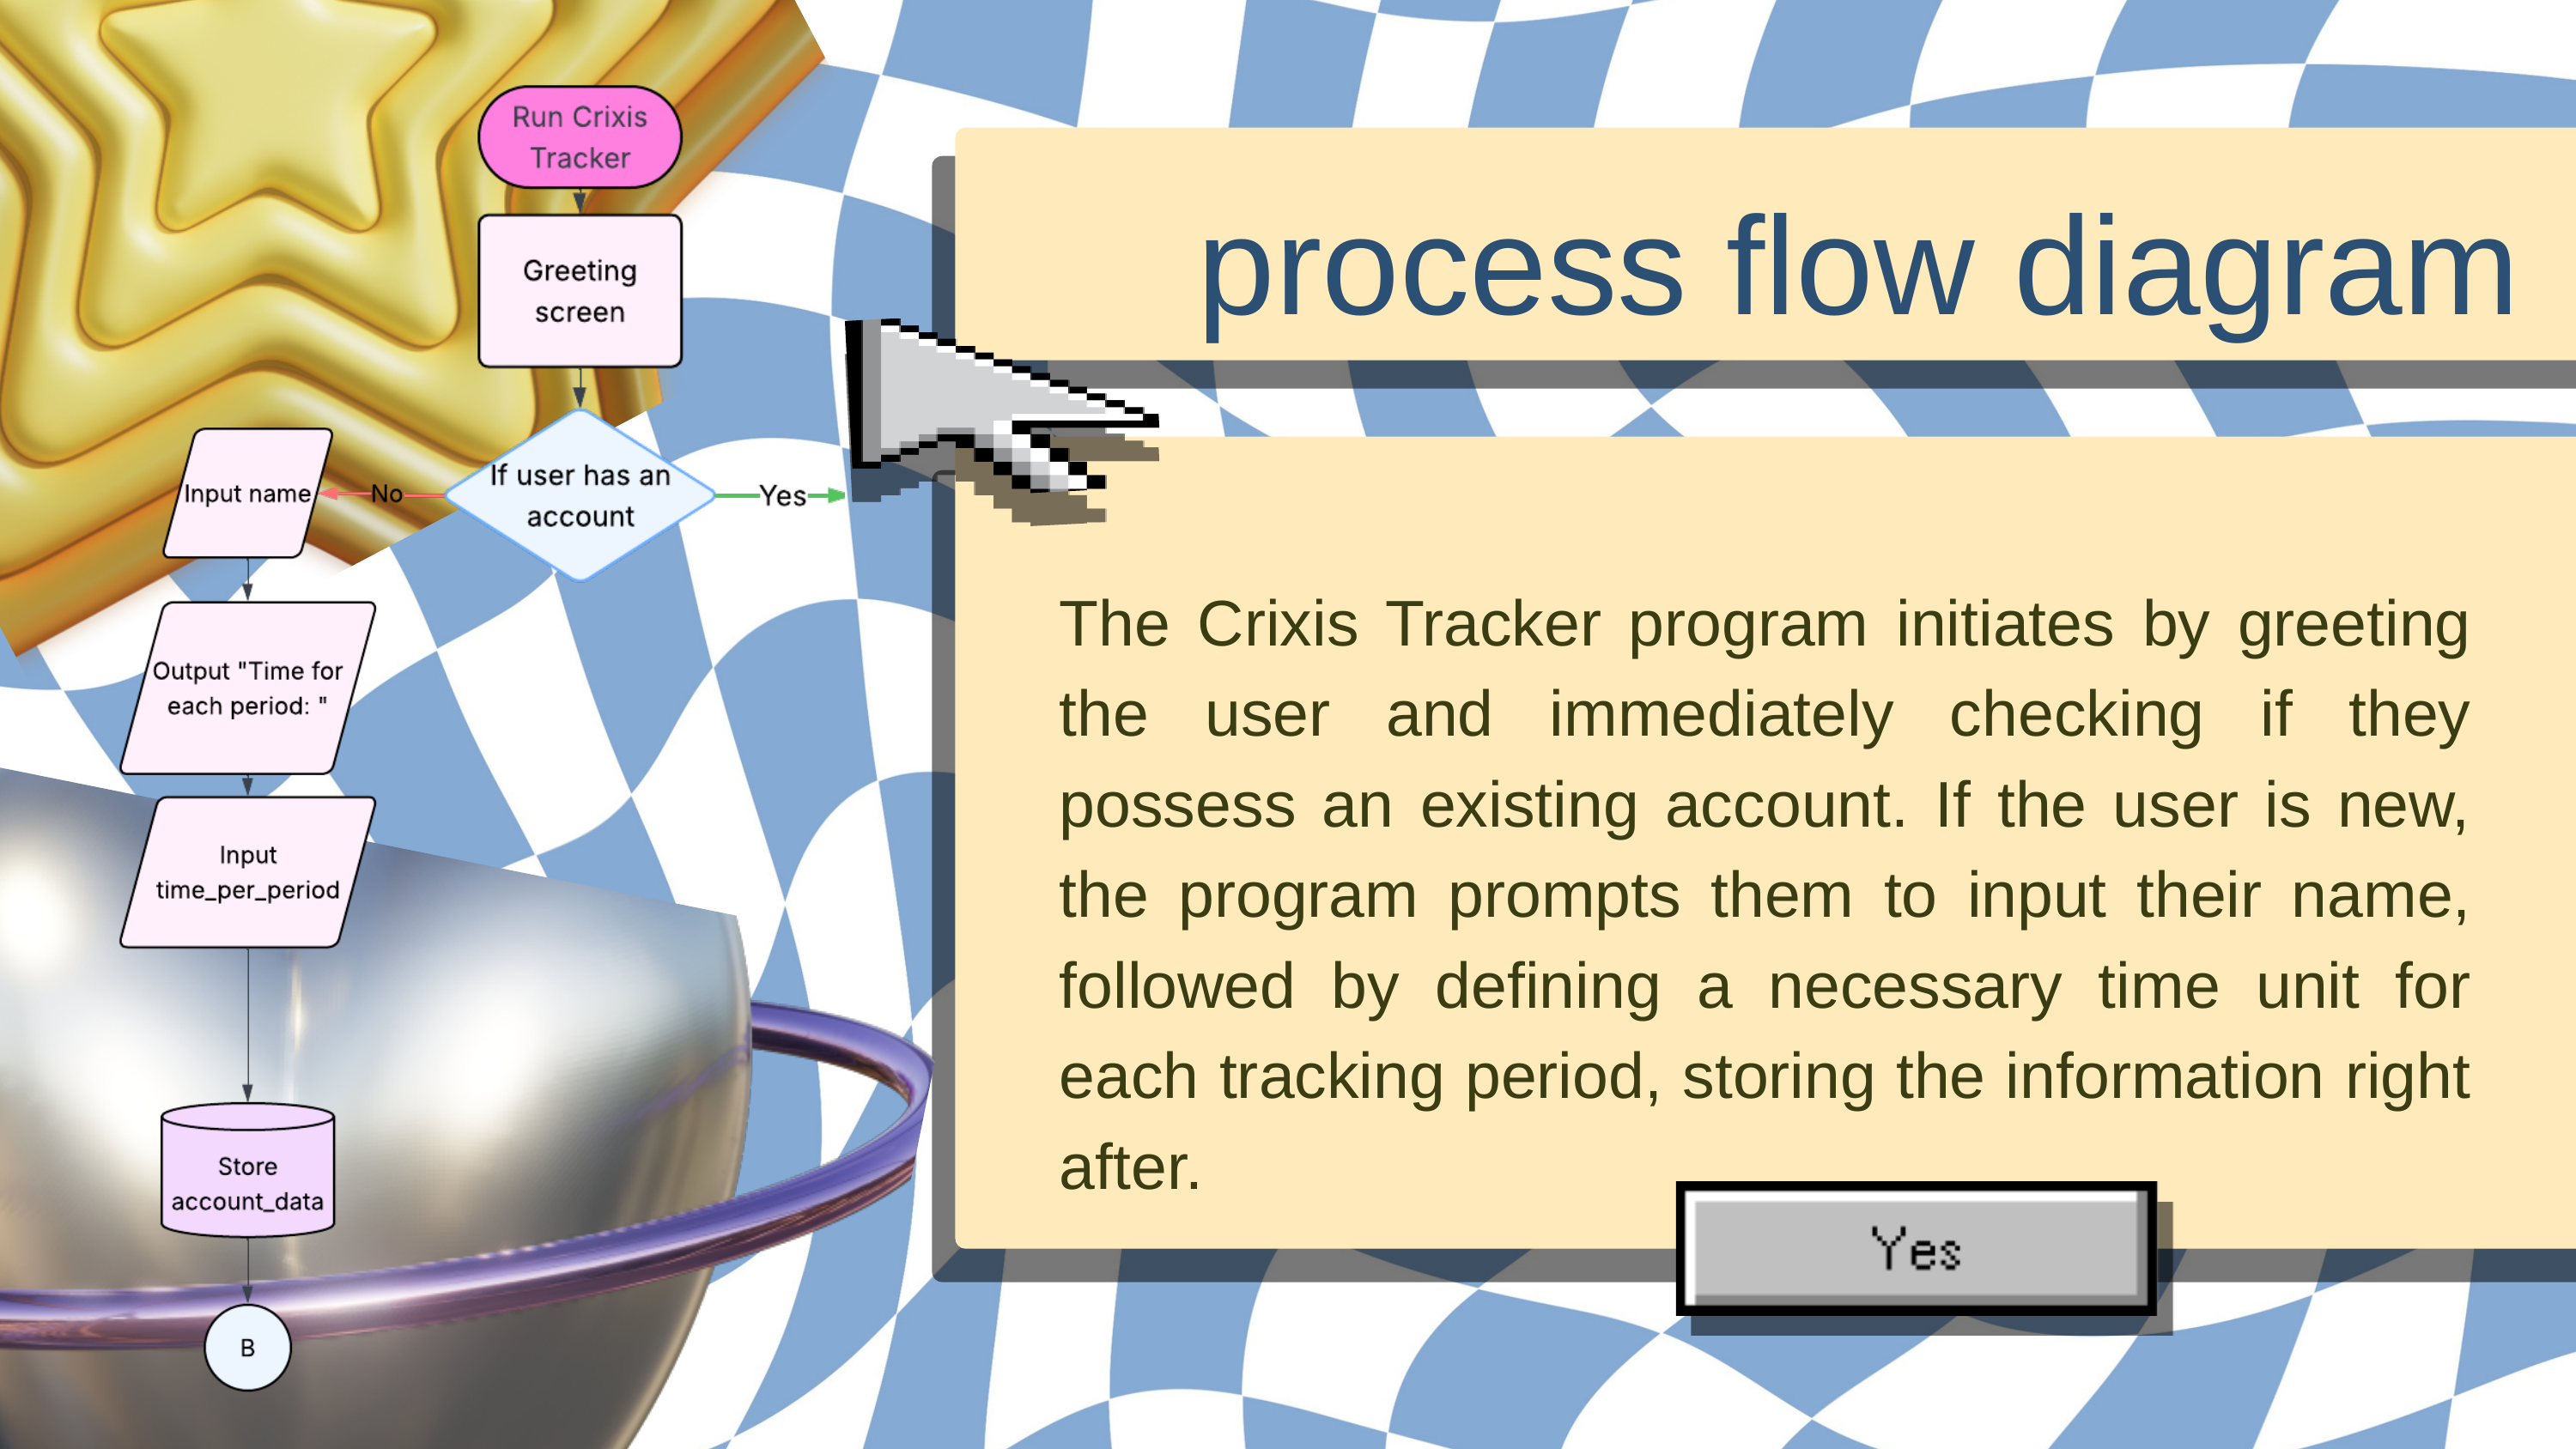

process flow diagram

The Crixis Tracker program initiates by greeting the user and immediately checking if they possess an existing account. If the user is new, the program prompts them to input their name, followed by defining a necessary time unit for each tracking period, storing the information right after.